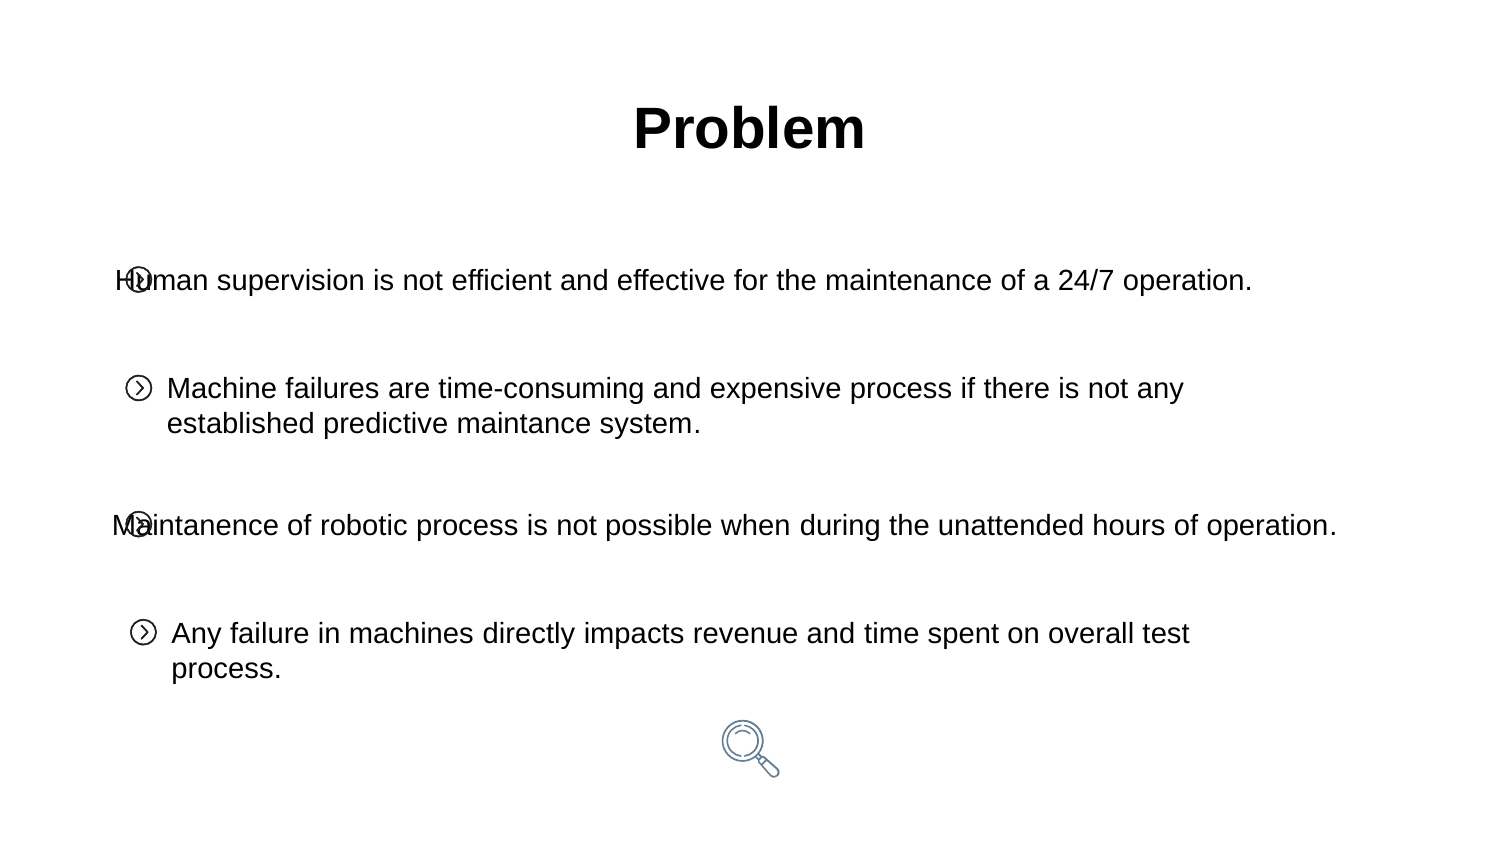

Problem
Human supervision is not efficient and effective for the maintenance of a 24/7 operation.

Machine failures are time-consuming and expensive process if there is not any established predictive maintance system.

Maintanence of robotic process is not possible when during the unattended hours of operation.

Any failure in machines directly impacts revenue and time spent on overall test process.